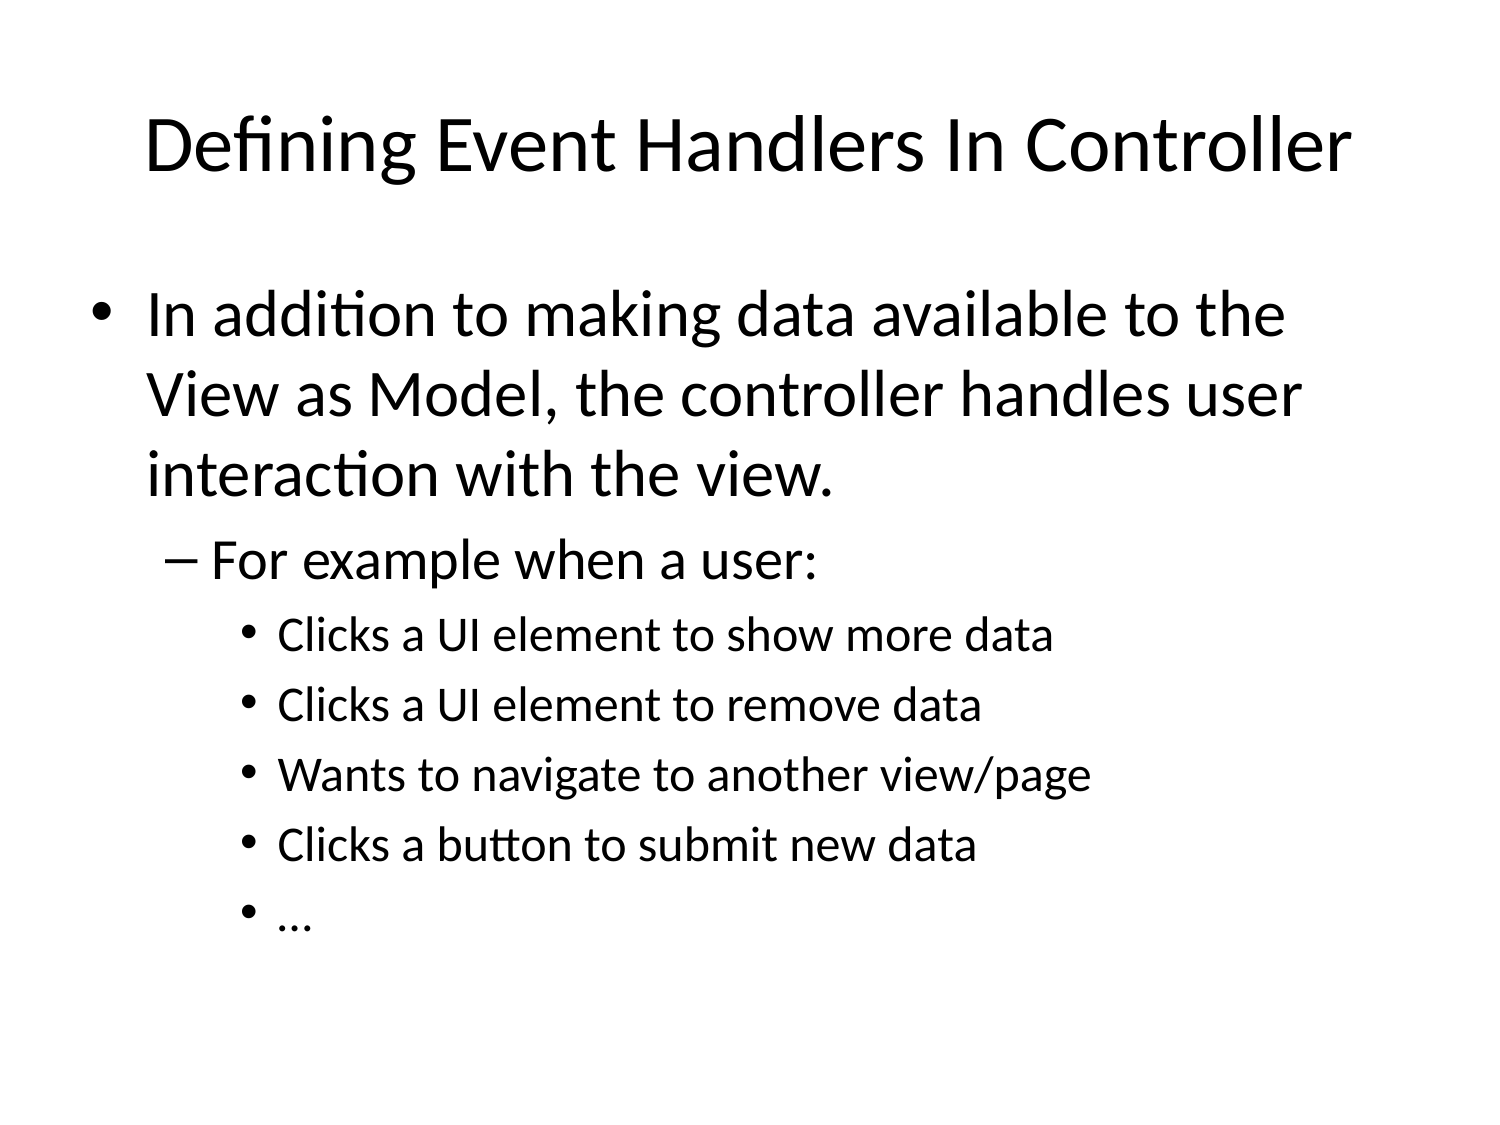

# Defining Event Handlers In Controller
In addition to making data available to the View as Model, the controller handles user interaction with the view.
For example when a user:
Clicks a UI element to show more data
Clicks a UI element to remove data
Wants to navigate to another view/page
Clicks a button to submit new data
…